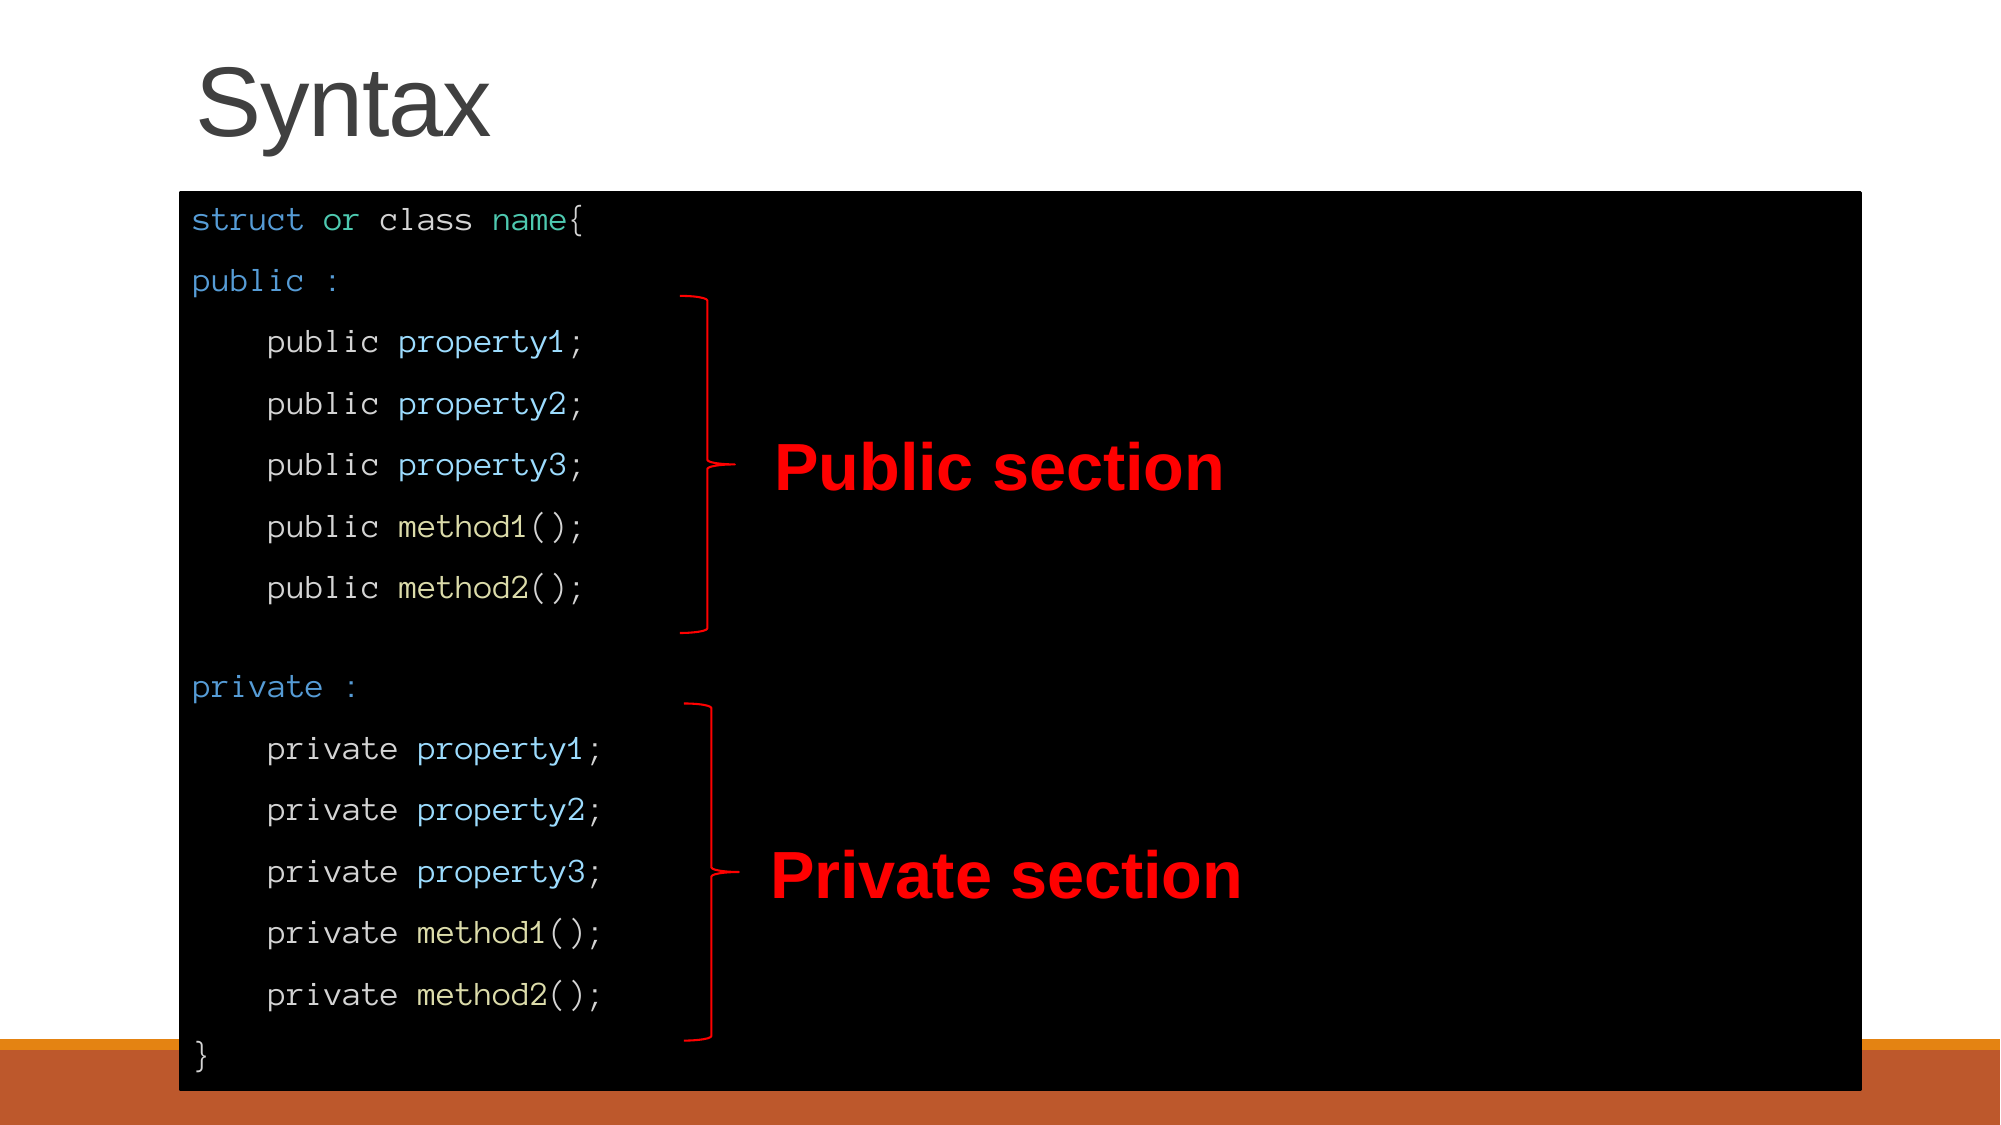

# Syntax
struct or class name{
public :
    public property1;
    public property2;
    public property3;
    public method1();
    public method2();
private :
    private property1;
    private property2;
    private property3;
    private method1();
    private method2();
}

Public section

Private section